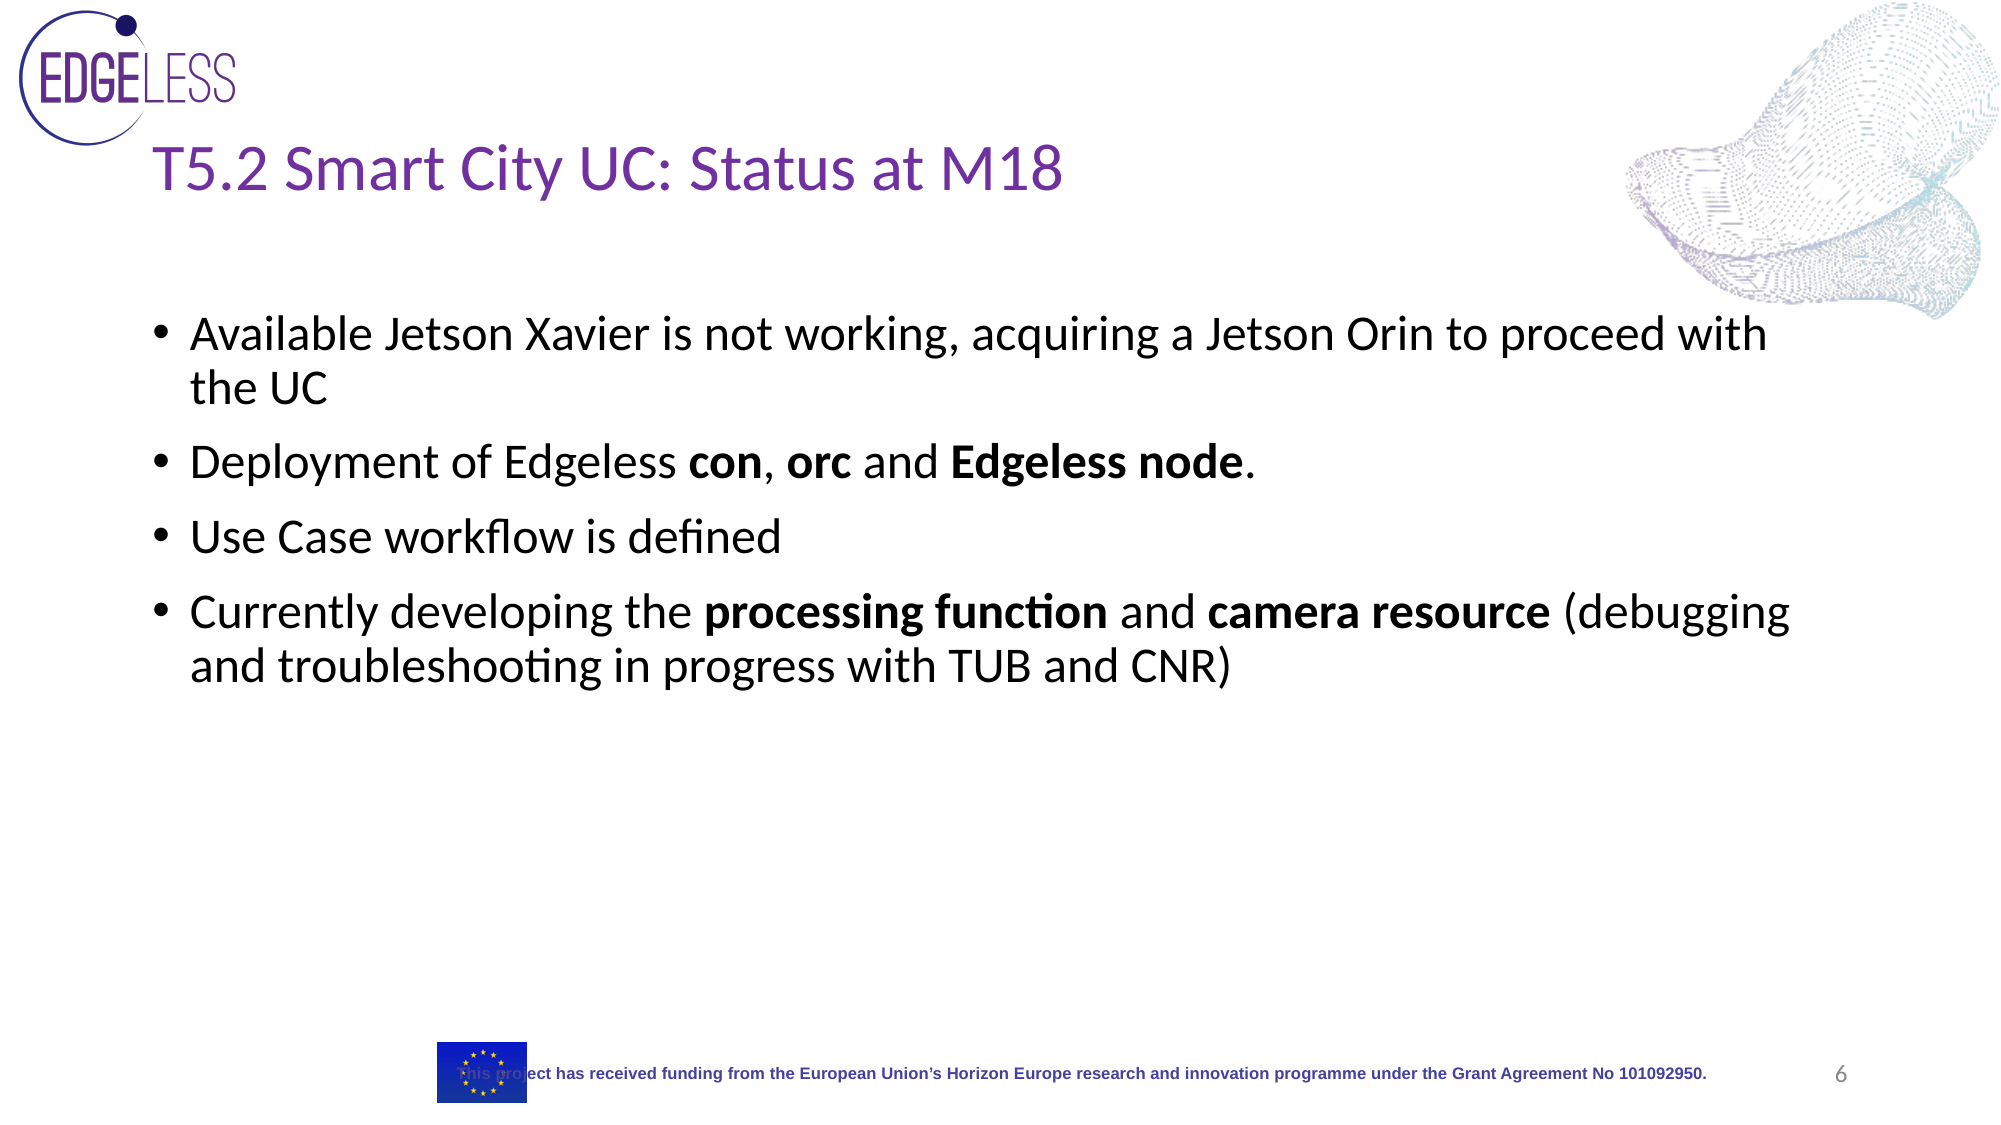

# T5.2 Smart City UC: Status at M18
Available Jetson Xavier is not working, acquiring a Jetson Orin to proceed with the UC
Deployment of Edgeless con, orc and Edgeless node.
Use Case workflow is defined
Currently developing the processing function and camera resource (debugging and troubleshooting in progress with TUB and CNR)

6